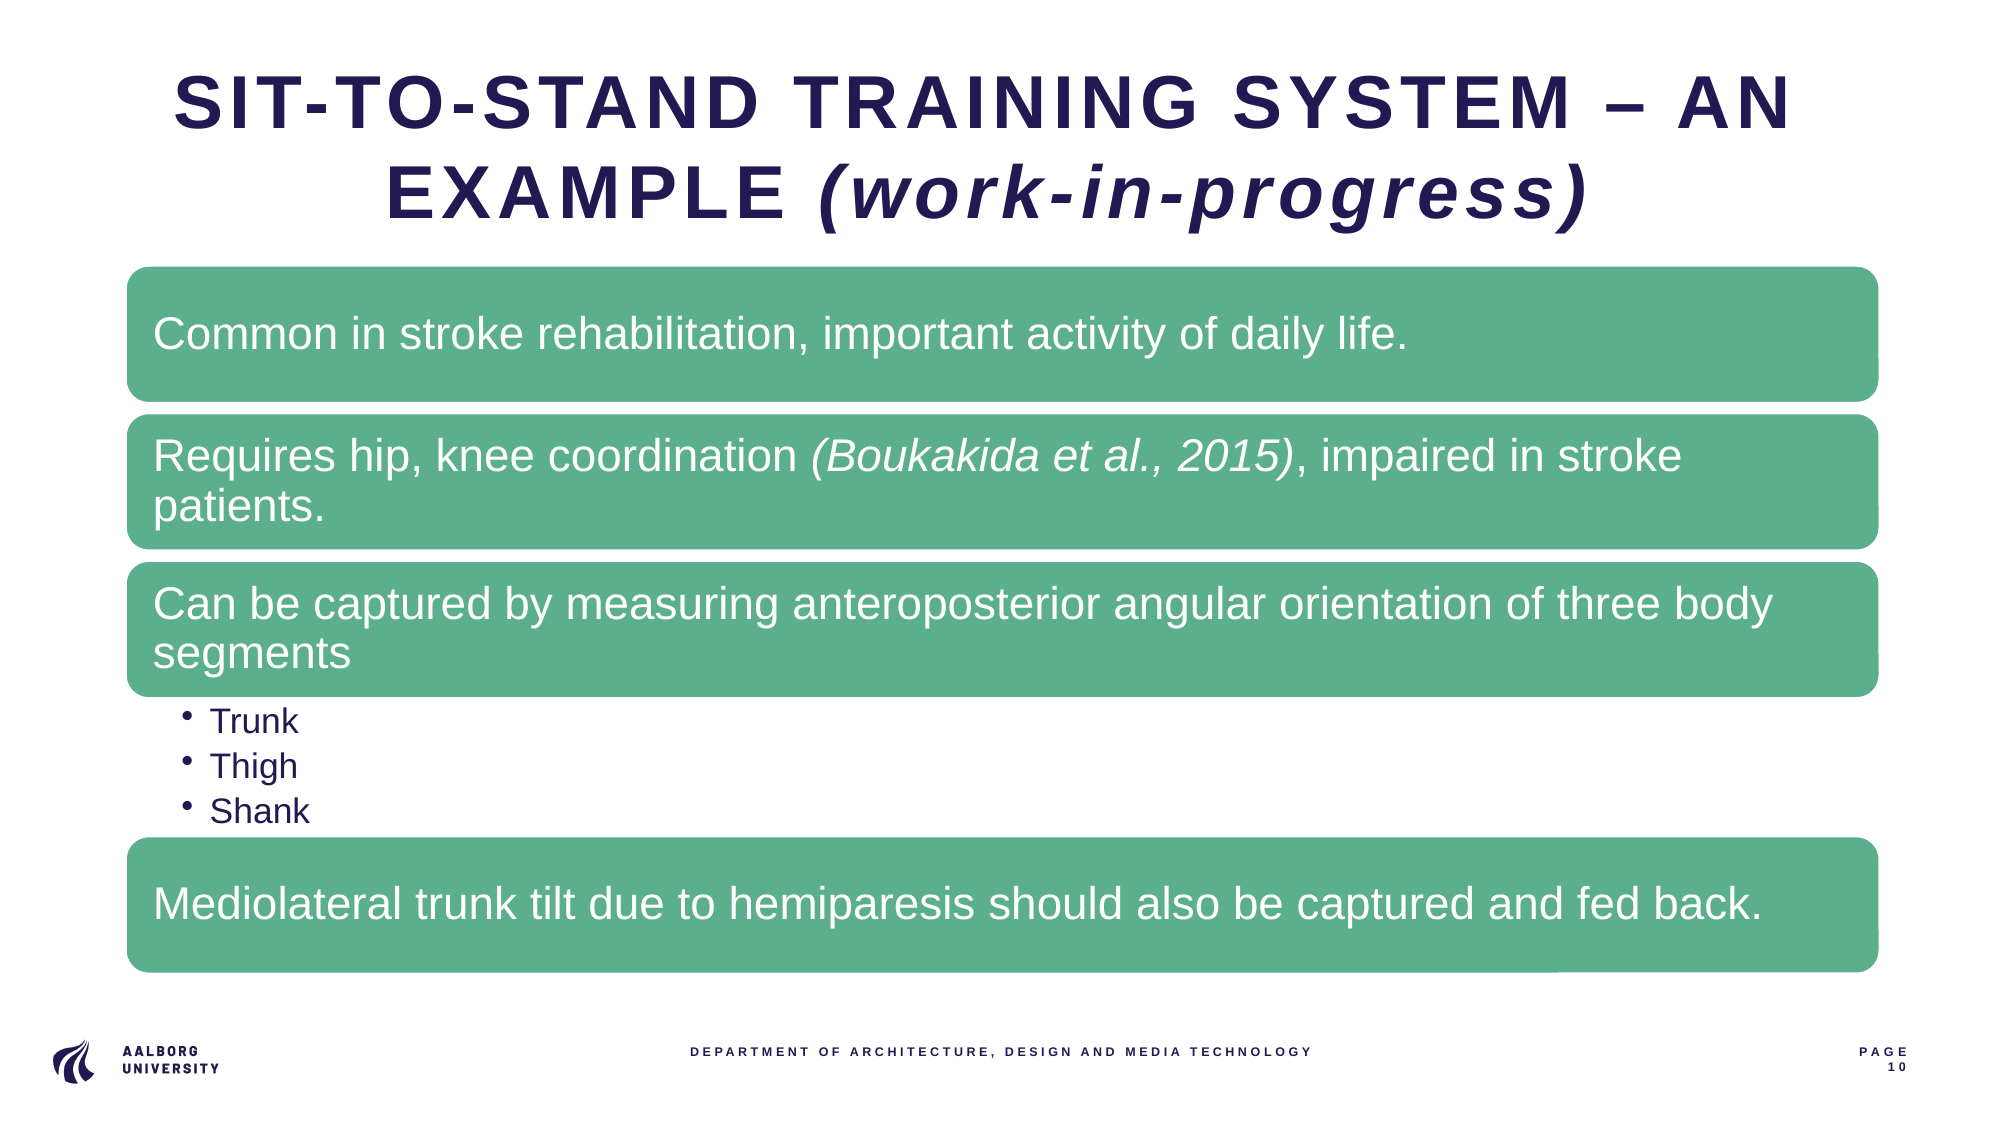

# SIT-TO-STAND TRAINING SYSTEM – AN EXAMPLE (work-in-progress)
Common in stroke rehabilitation, important activity of daily life.
Requires hip, knee coordination (Boukakida et al., 2015), impaired in stroke patients.
Can be captured by measuring anteroposterior angular orientation of three body segments
Trunk
Thigh
Shank
Mediolateral trunk tilt due to hemiparesis should also be captured and fed back.
DEPARTMENT OF ARCHITECTURE, DESIGN AND MEDIA TECHNOLOGY